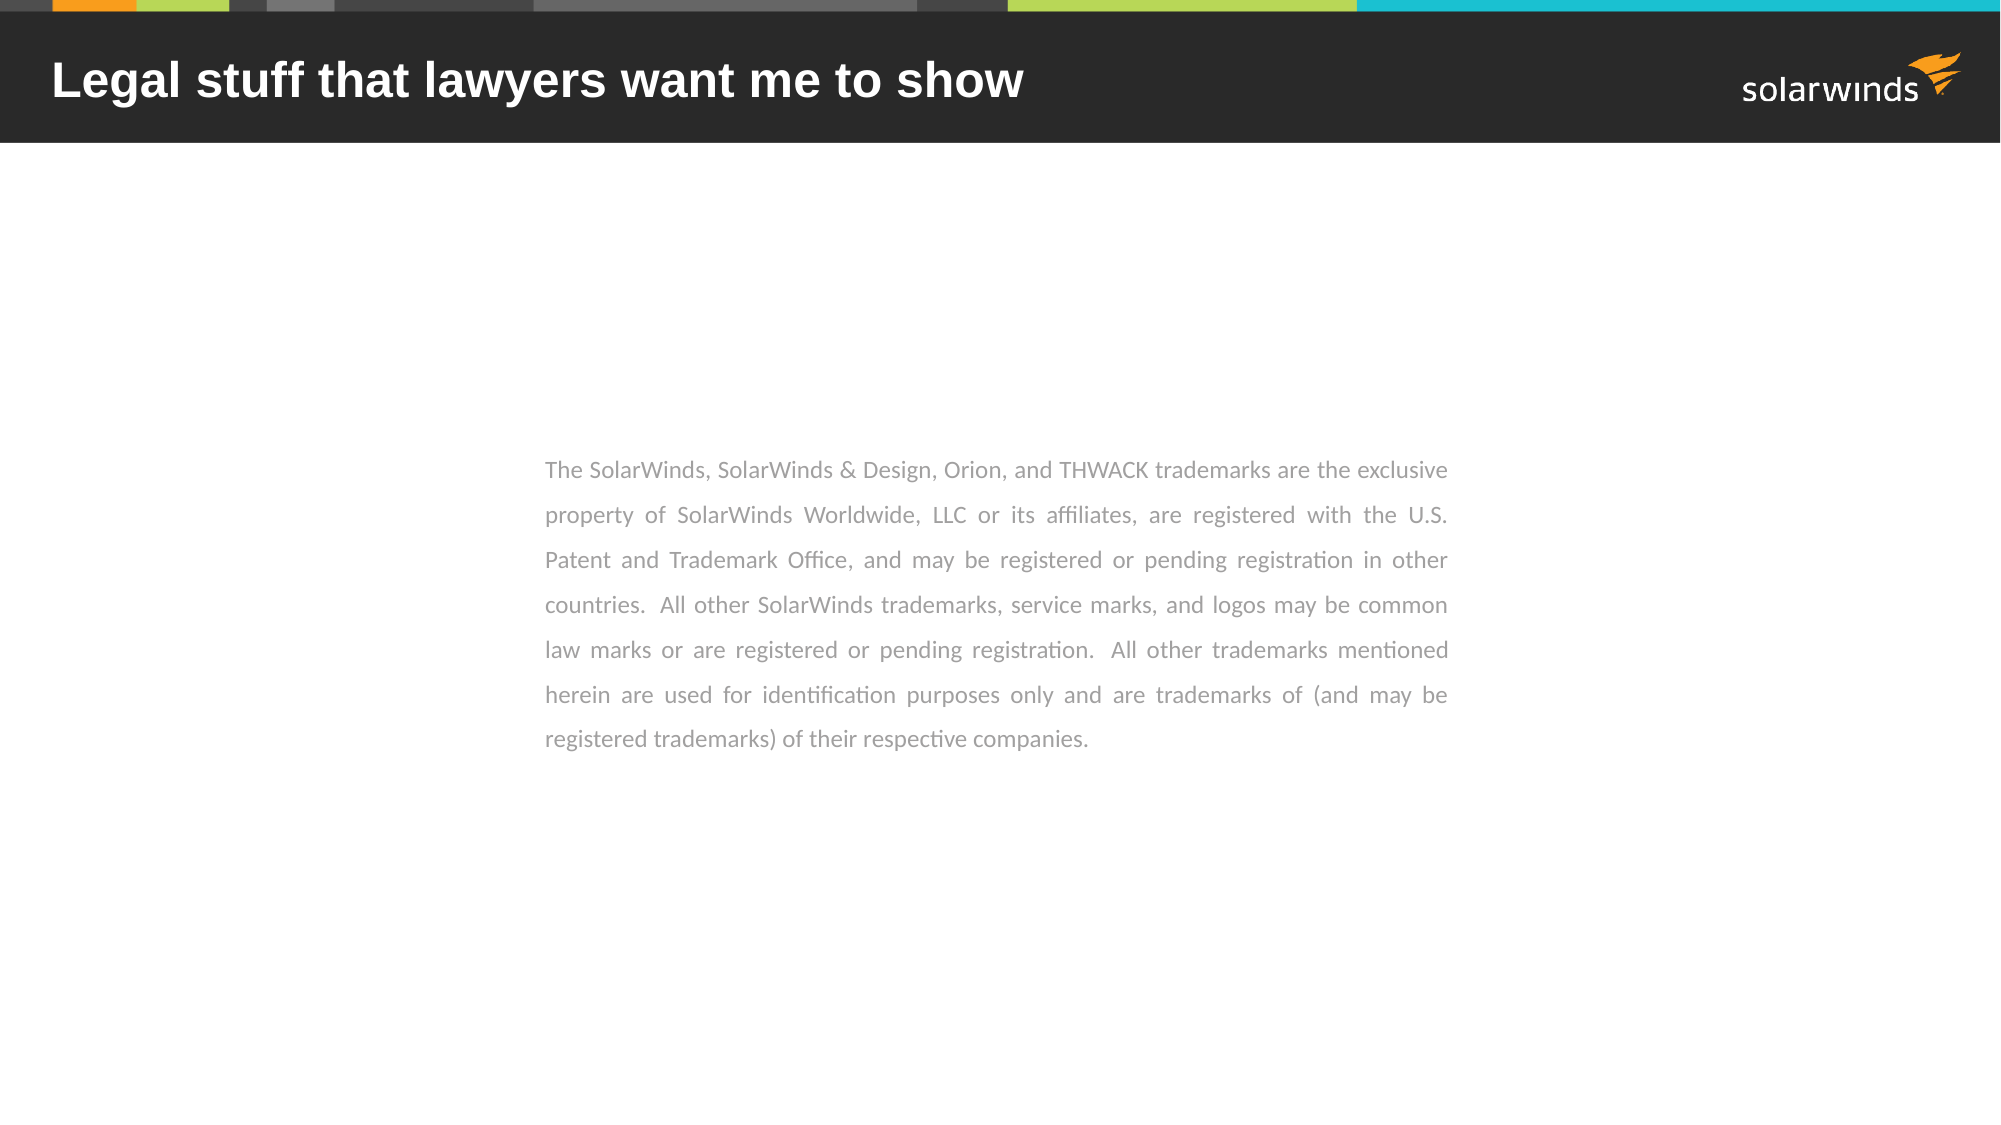

# Legal stuff that lawyers want me to show